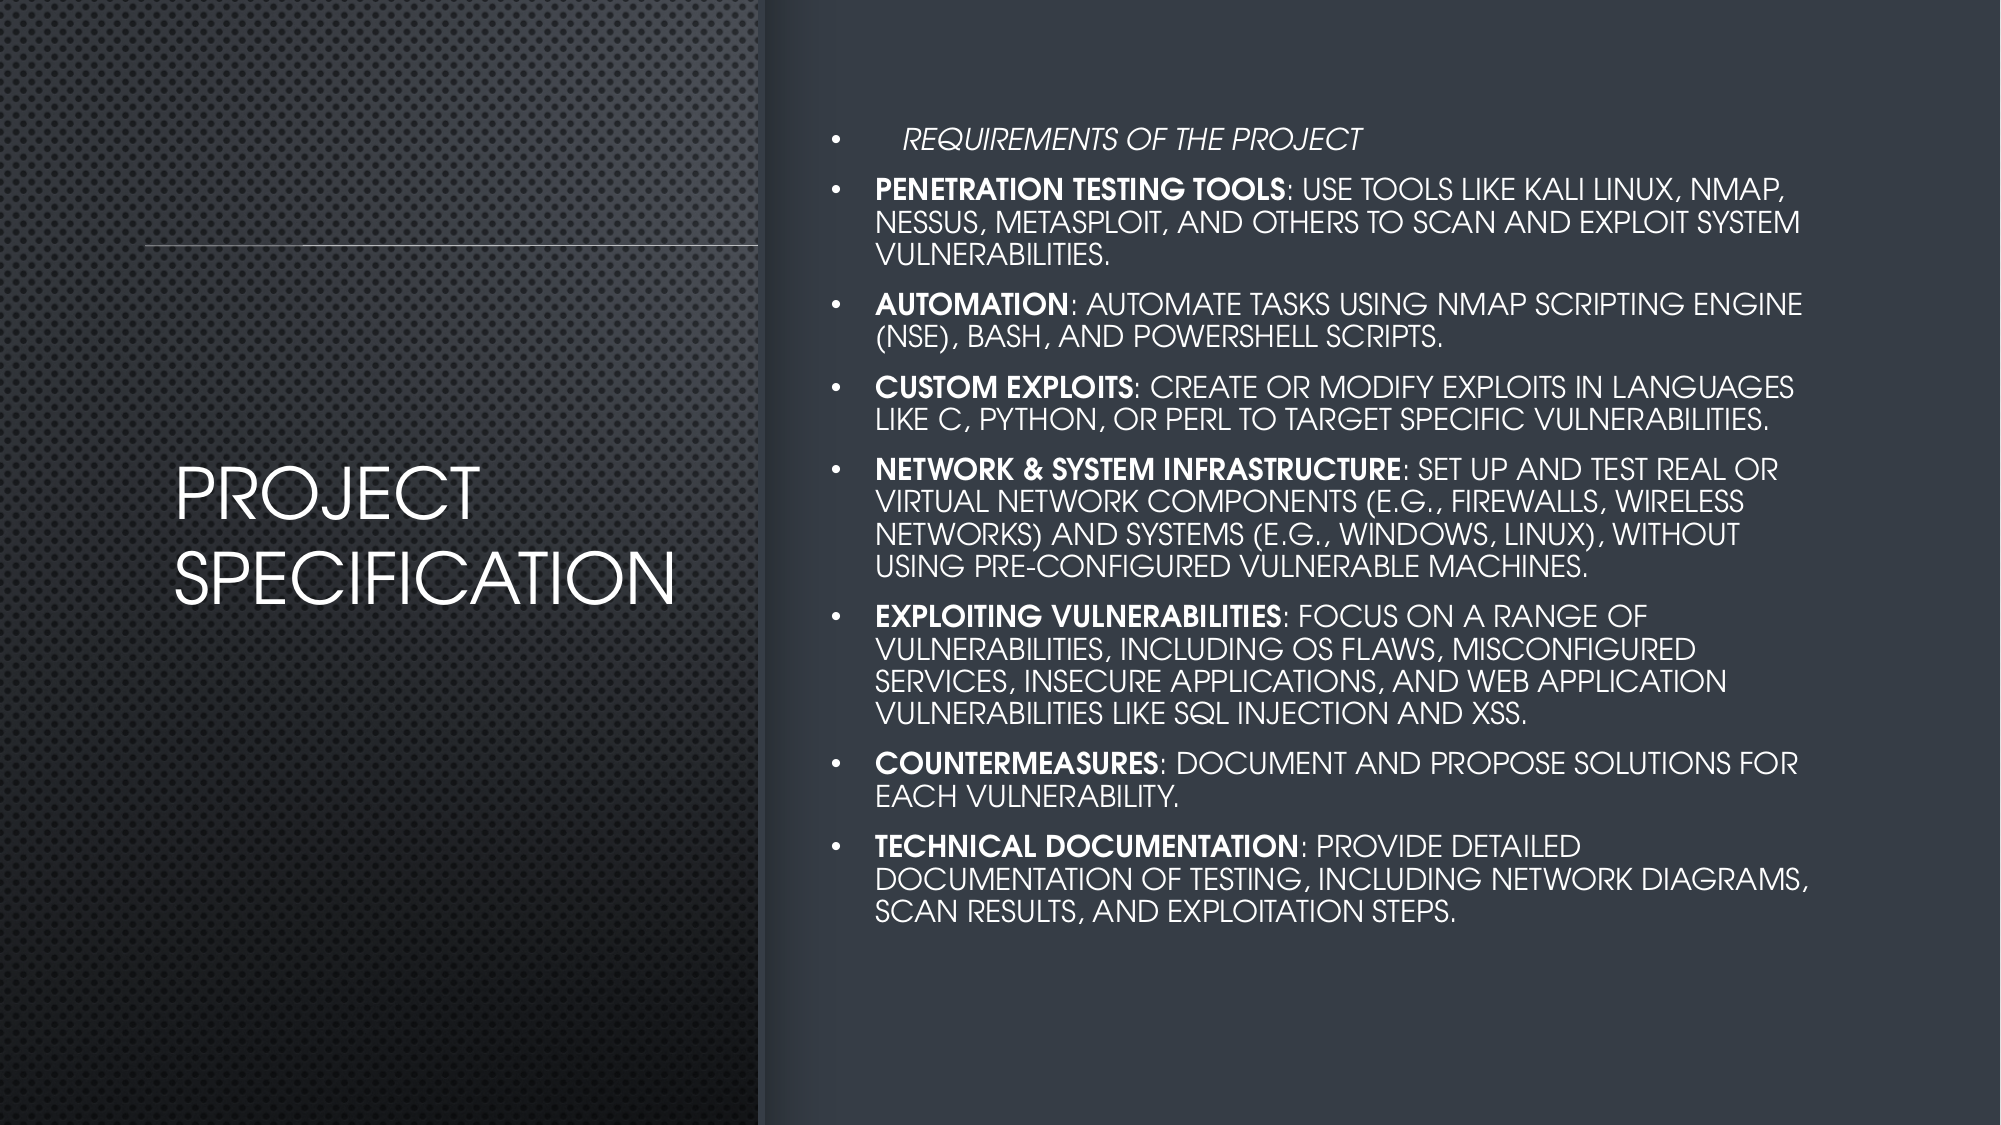

# Project Specification
Requirements of the project
Penetration Testing Tools: Use tools like Kali Linux, nmap, Nessus, Metasploit, and others to scan and exploit system vulnerabilities.
Automation: Automate tasks using nmap scripting engine (NSE), Bash, and PowerShell scripts.
Custom Exploits: Create or modify exploits in languages like C, Python, or Perl to target specific vulnerabilities.
Network & System Infrastructure: Set up and test real or virtual network components (e.g., firewalls, wireless networks) and systems (e.g., Windows, Linux), without using pre-configured vulnerable machines.
Exploiting Vulnerabilities: Focus on a range of vulnerabilities, including OS flaws, misconfigured services, insecure applications, and web application vulnerabilities like SQL injection and XSS.
Countermeasures: Document and propose solutions for each vulnerability.
Technical Documentation: Provide detailed documentation of testing, including network diagrams, scan results, and exploitation steps.